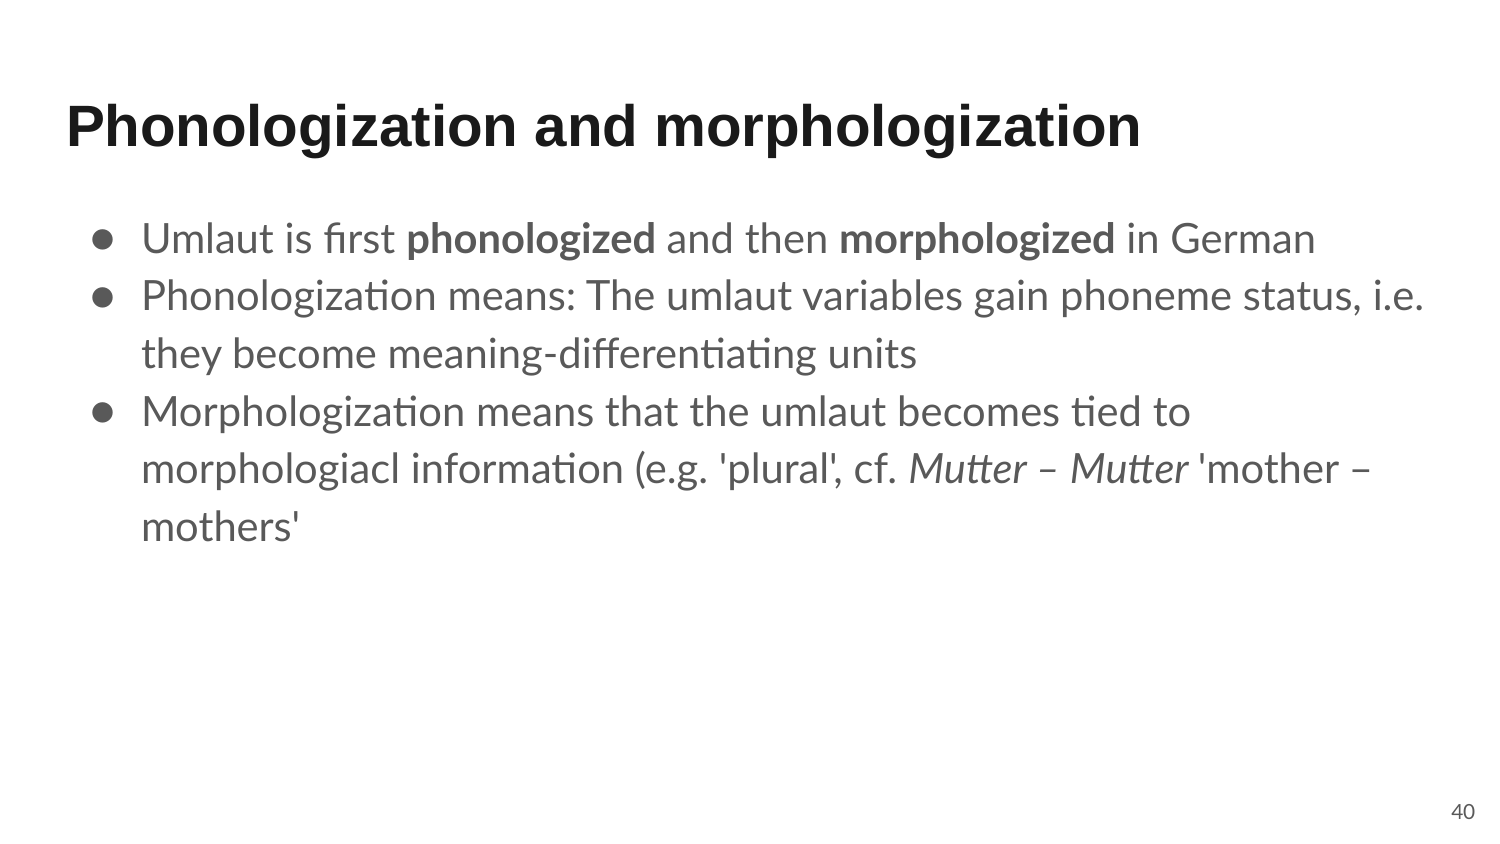

# Phonologization and morphologization
Umlaut is first phonologized and then morphologized in German
Phonologization means: The umlaut variables gain phoneme status, i.e. they become meaning-differentiating units
Morphologization means that the umlaut becomes tied to morphologiacl information (e.g. 'plural', cf. Mutter – Mutter 'mother – mothers'
40